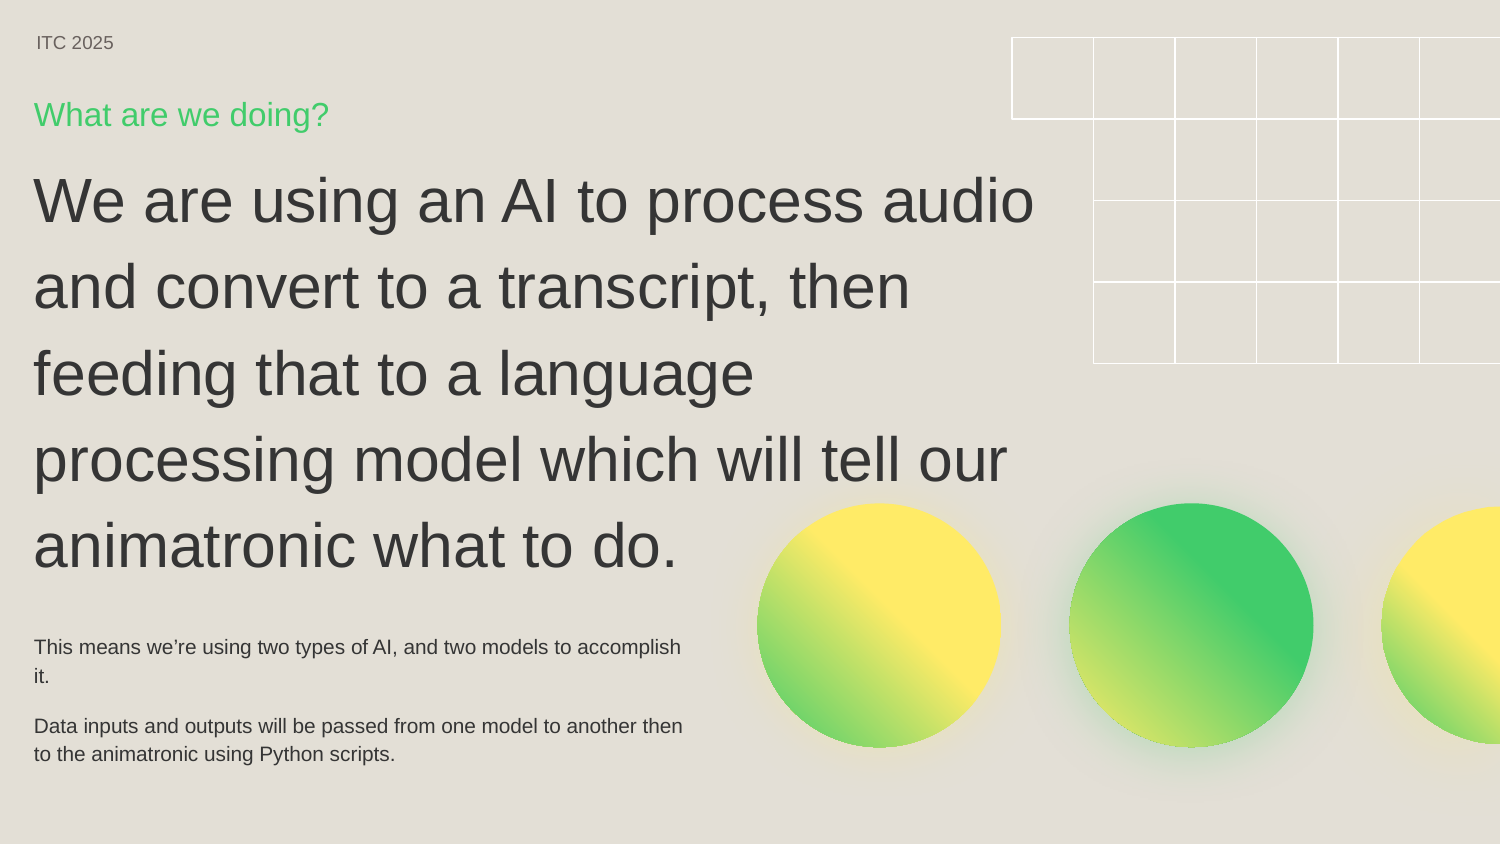

# ITC 2025
What are we doing?
We are using an AI to process audio and convert to a transcript, then feeding that to a language processing model which will tell our animatronic what to do.
This means we’re using two types of AI, and two models to accomplish it.
Data inputs and outputs will be passed from one model to another then to the animatronic using Python scripts.